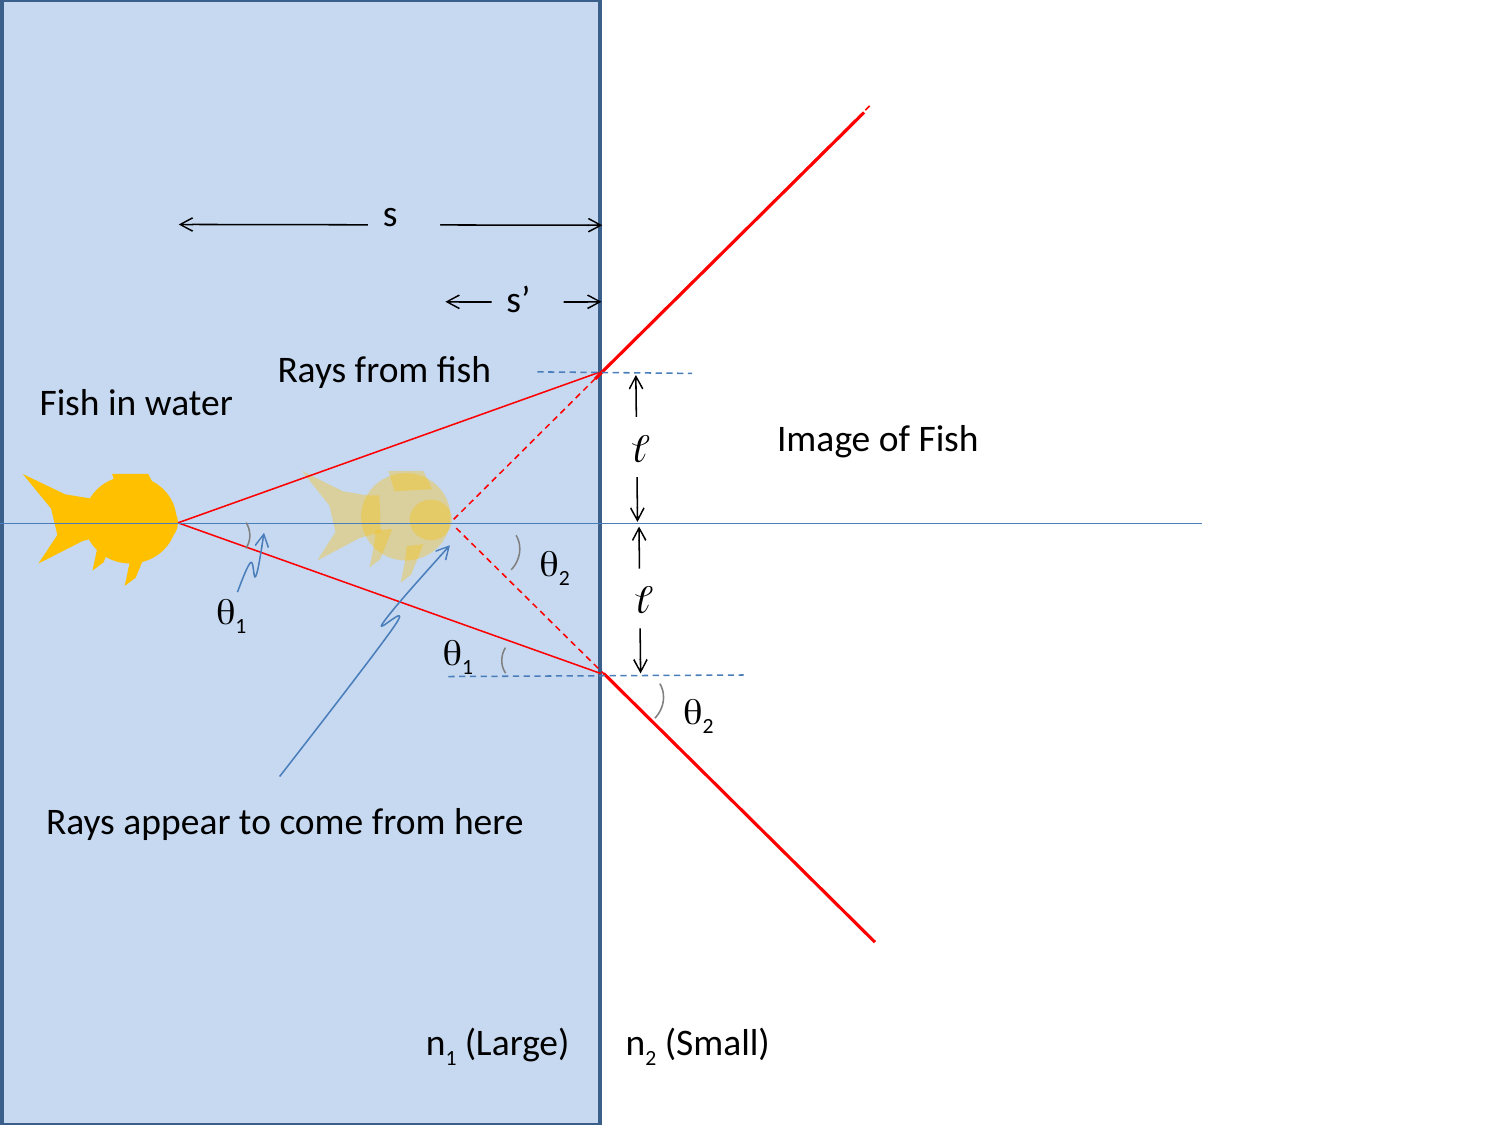

s
s’
Rays from fish
Fish in water
Image of Fish
ℓ

θ2

ℓ
θ1
θ1

θ2
Rays appear to come from here
n1 (Large)
n2 (Small)